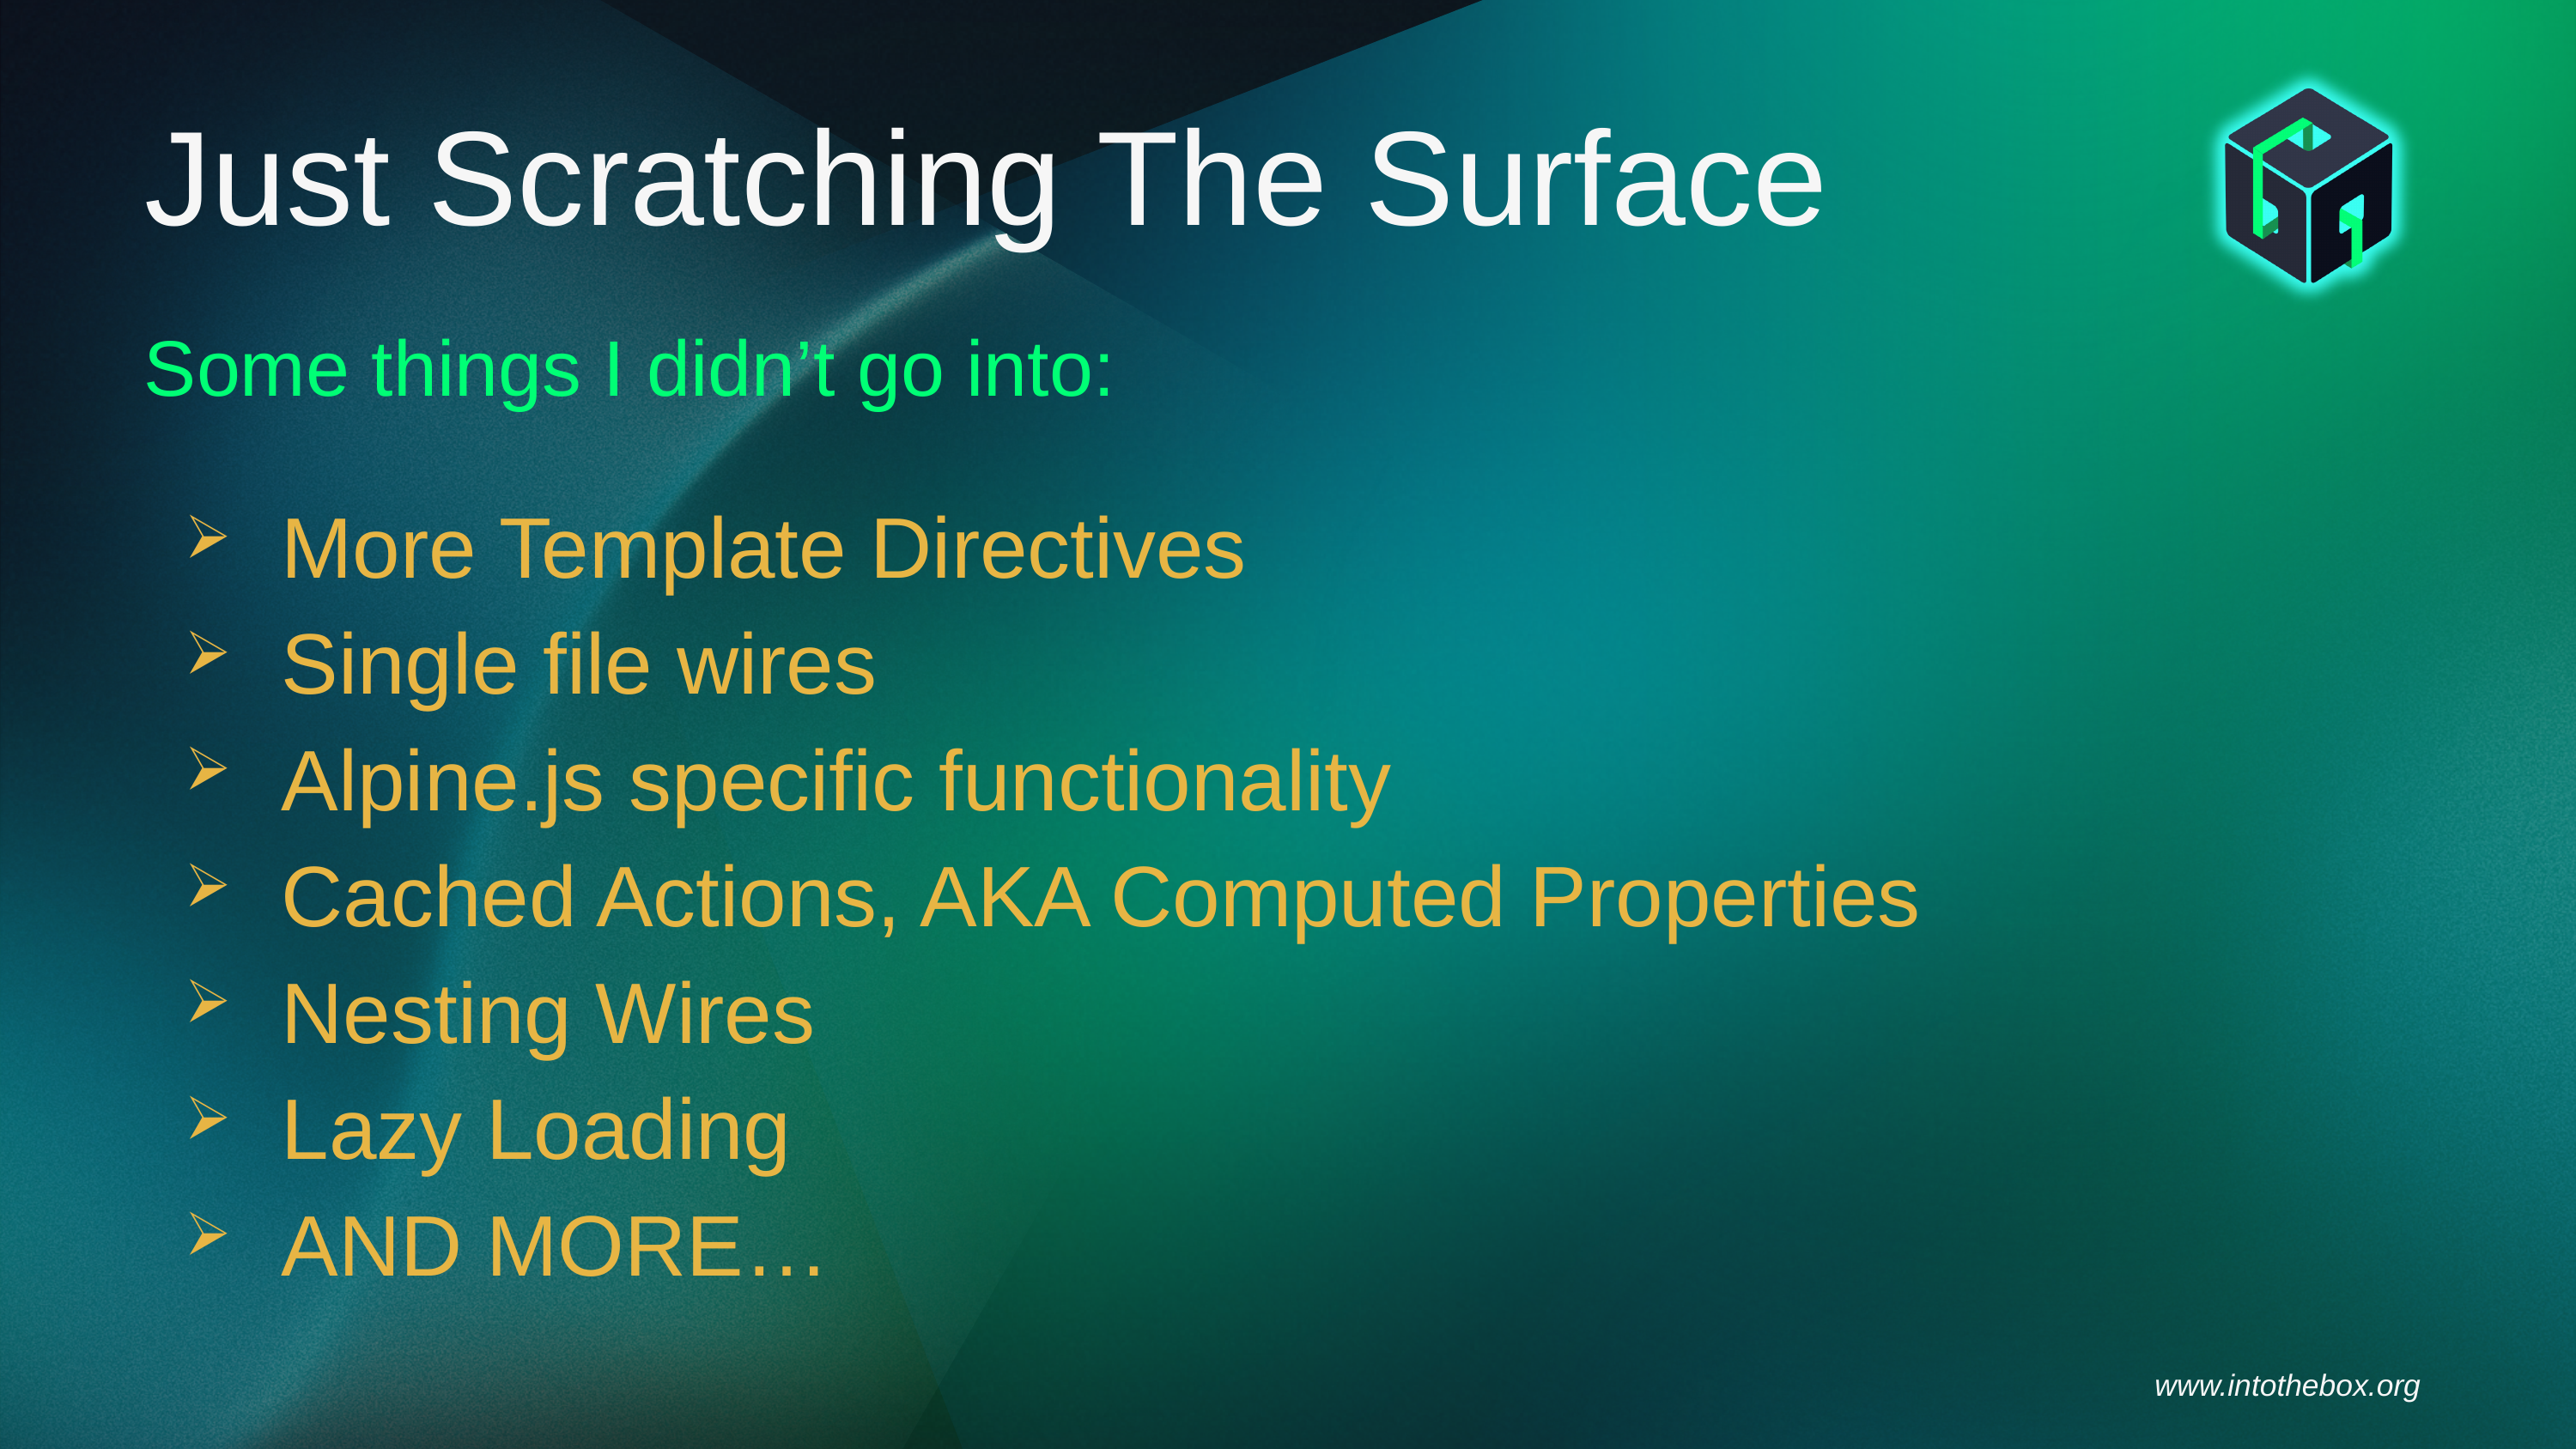

Just Scratching The Surface
Some things I didn’t go into:
More Template Directives
Single file wires
Alpine.js specific functionality
Cached Actions, AKA Computed Properties
Nesting Wires
Lazy Loading
AND MORE…
www.intothebox.org